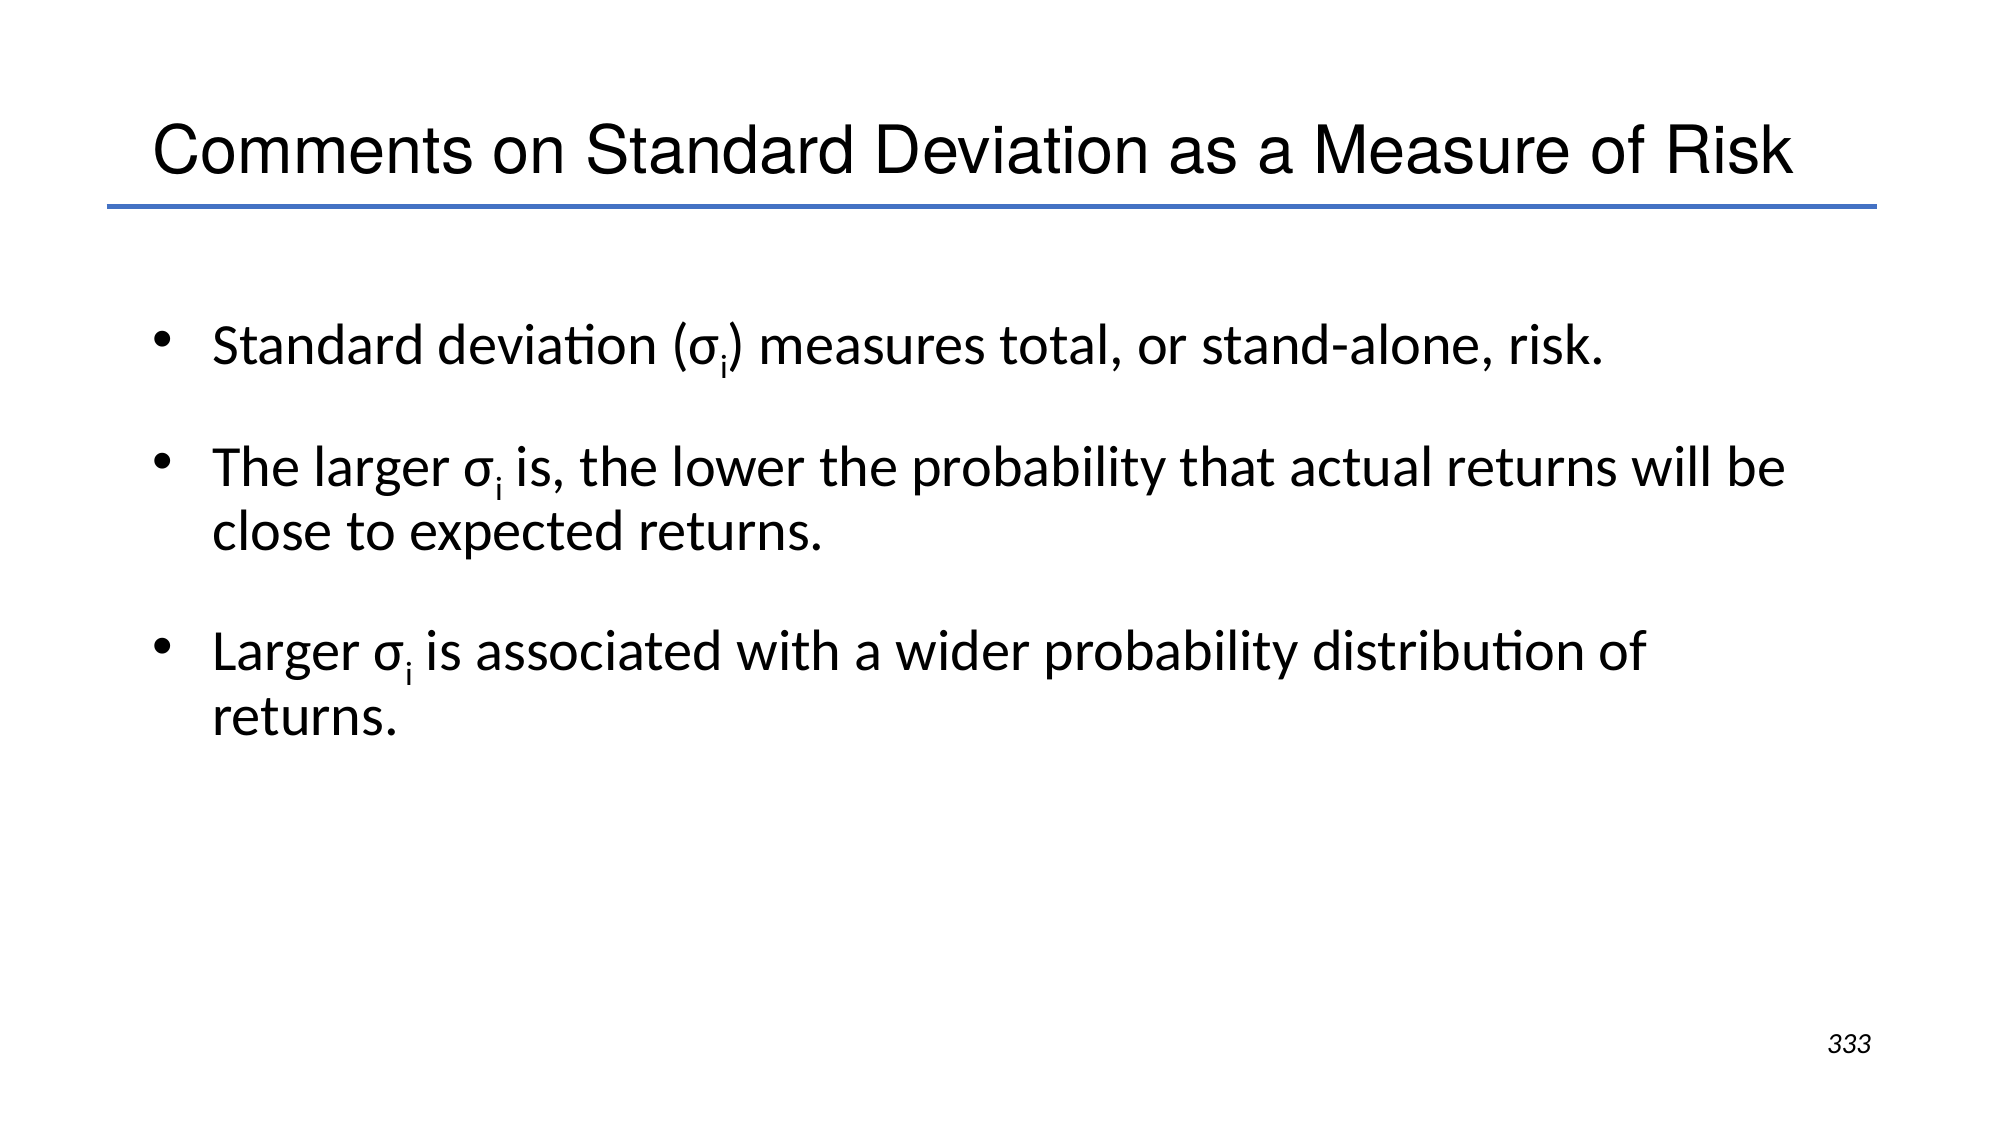

# Comments on Standard Deviation as a Measure of Risk
Standard deviation (σi) measures total, or stand-alone, risk.
The larger σi is, the lower the probability that actual returns will be close to expected returns.
Larger σi is associated with a wider probability distribution of returns.